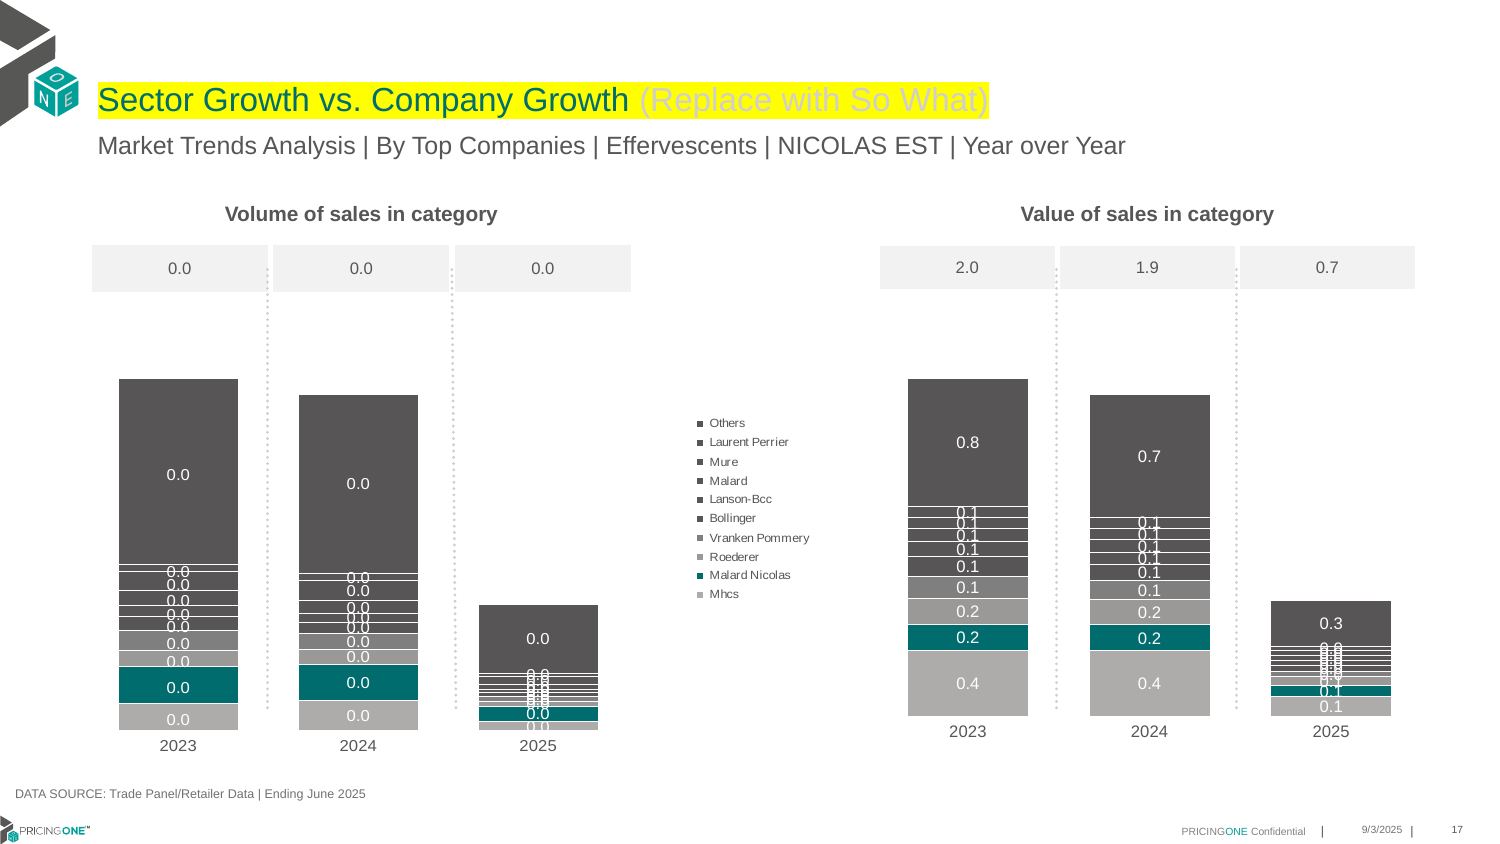

# Sector Growth vs. Company Growth (Replace with So What)
Market Trends Analysis | By Top Companies | Effervescents | NICOLAS EST | Year over Year
| Value of sales in category |  |  |
| --- | --- | --- |
| 2.0 | 1.9 | 0.7 |
| Volume of sales in category |  |  |
| --- | --- | --- |
| 0.0 | 0.0 | 0.0 |

### Chart

| Category | Mhcs | Malard Nicolas | Roederer | Vranken Pommery | Bollinger | Lanson-Bcc | Malard | Mure | Laurent Perrier | Others |
|---|---|---|---|---|---|---|---|---|---|---|
| 2023 | 0.393987 | 0.150014 | 0.158343 | 0.131928 | 0.119368 | 0.086625 | 0.080629 | 0.066321 | 0.062928 | 0.763155 |
| 2024 | 0.38896 | 0.154783 | 0.150198 | 0.114337 | 0.099013 | 0.07142 | 0.074419 | 0.068446 | 0.065778 | 0.731809 |
| 2025 | 0.115122 | 0.0658 | 0.053042 | 0.030952 | 0.038333 | 0.028421 | 0.029944 | 0.027596 | 0.025634 | 0.277751 |

### Chart

| Category | Mhcs | Malard Nicolas | Roederer | Vranken Pommery | Bollinger | Lanson-Bcc | Malard | Mure | Laurent Perrier | Others |
|---|---|---|---|---|---|---|---|---|---|---|
| 2023 | 0.00382 | 0.005047 | 0.002182 | 0.002809 | 0.001913 | 0.001583 | 0.002005 | 0.002686 | 0.000887 | 0.025832 |
| 2024 | 0.004251 | 0.004939 | 0.002051 | 0.002257 | 0.001508 | 0.00122 | 0.001748 | 0.002775 | 0.001001 | 0.02481 |
| 2025 | 0.001245 | 0.002161 | 0.000671 | 0.000609 | 0.000567 | 0.000506 | 0.000702 | 0.001111 | 0.0004 | 0.00948 |
DATA SOURCE: Trade Panel/Retailer Data | Ending June 2025

9/3/2025
17